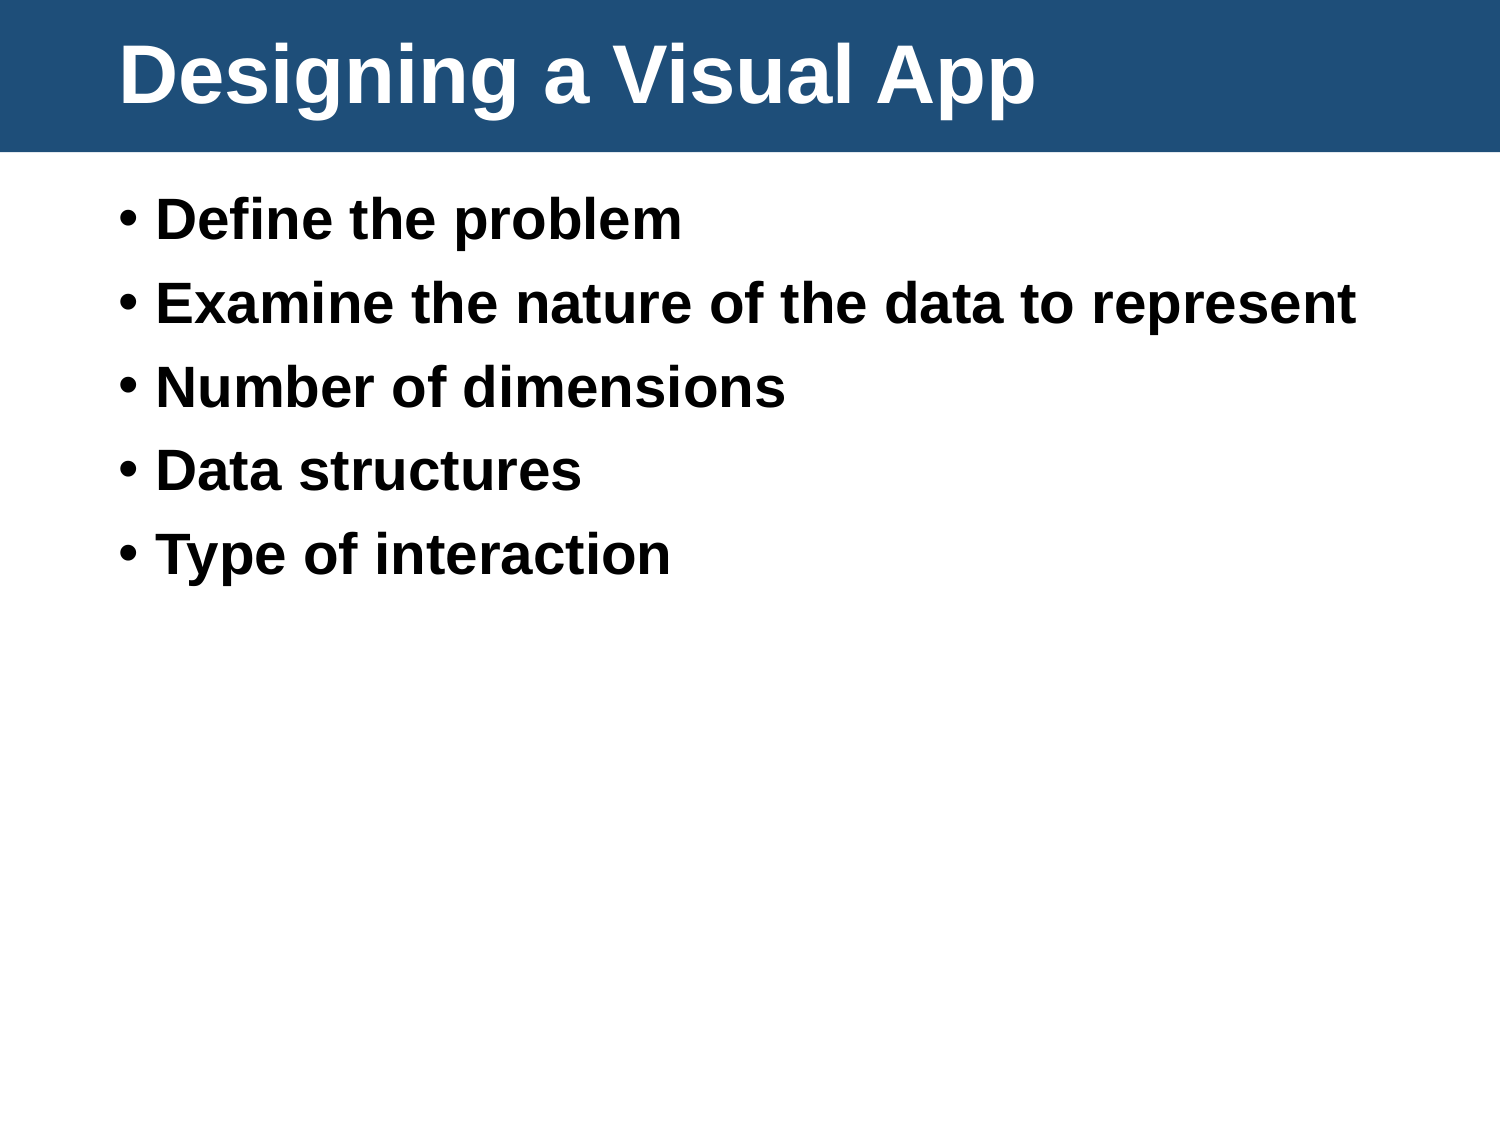

# Designing a Visual App
Define the problem
Examine the nature of the data to represent
Number of dimensions
Data structures
Type of interaction